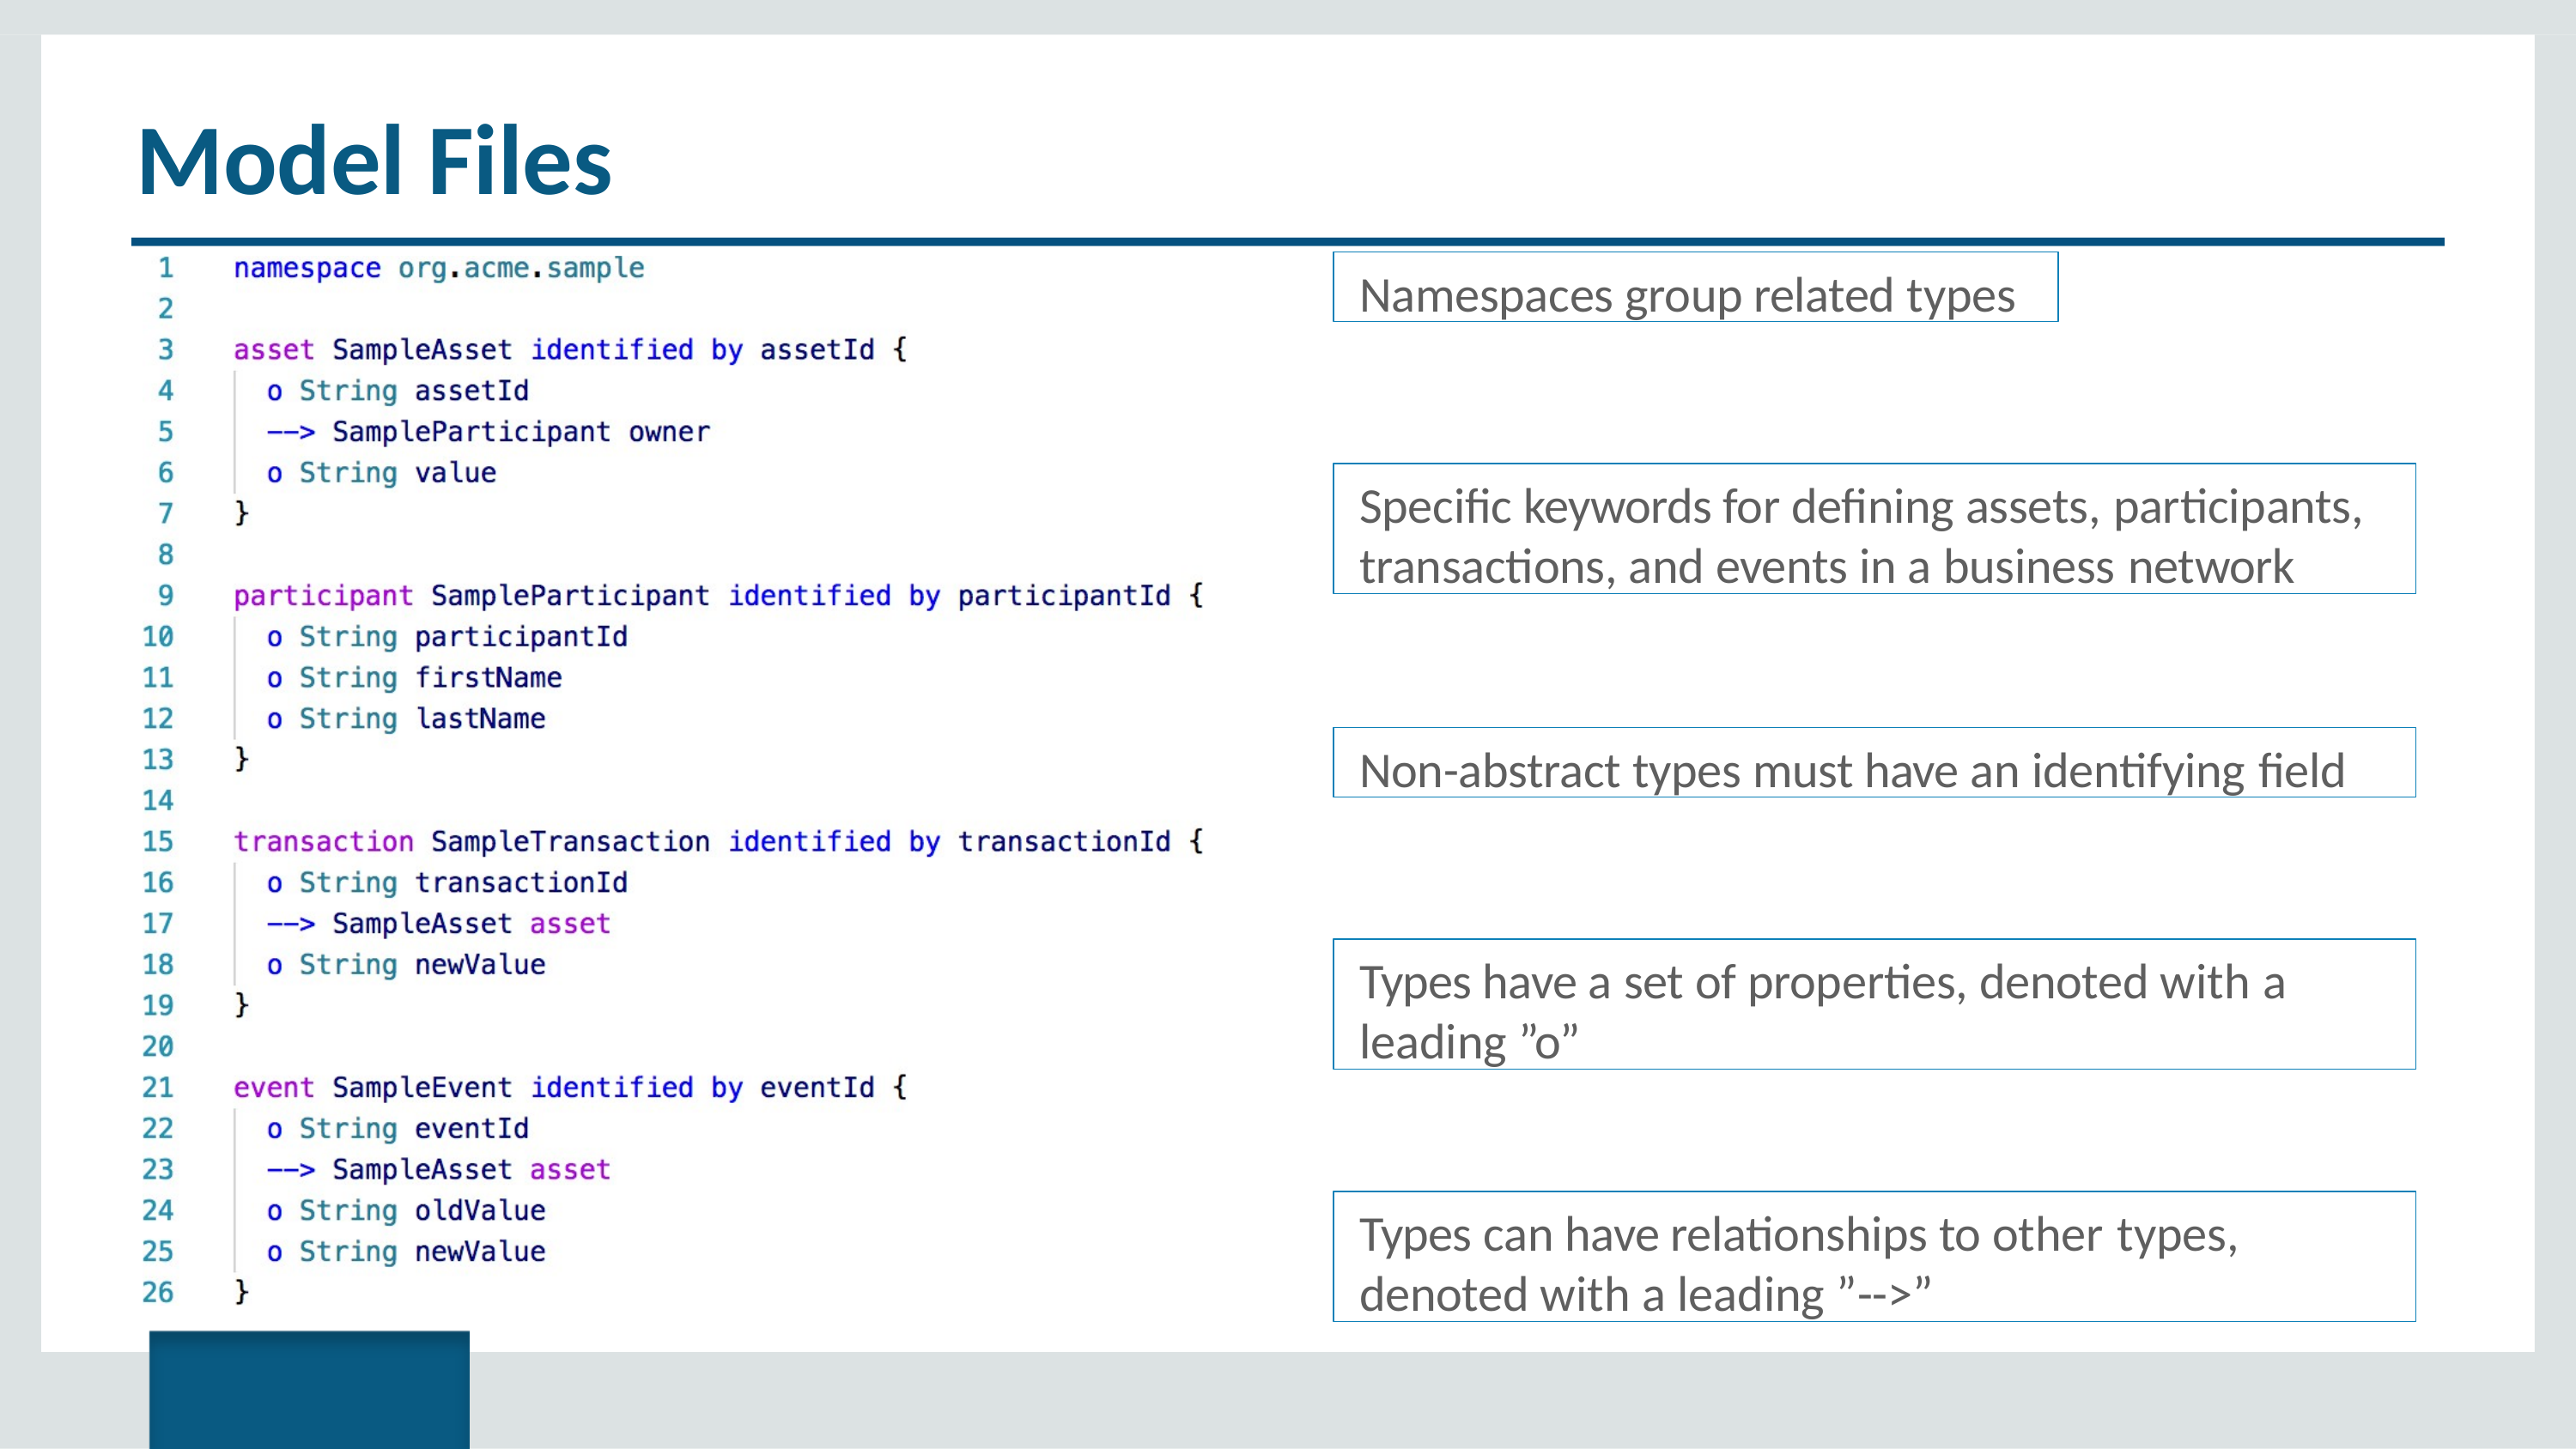

# Model Files

Namespaces group related types

Specific keywords for defining assets, participants,
transactions, and events in a business network
Non-abstract types must have an identifying field
Types have a set of properties, denoted with a
leading ”o”
Types can have relationships to other types,
denoted with a leading ”-->”